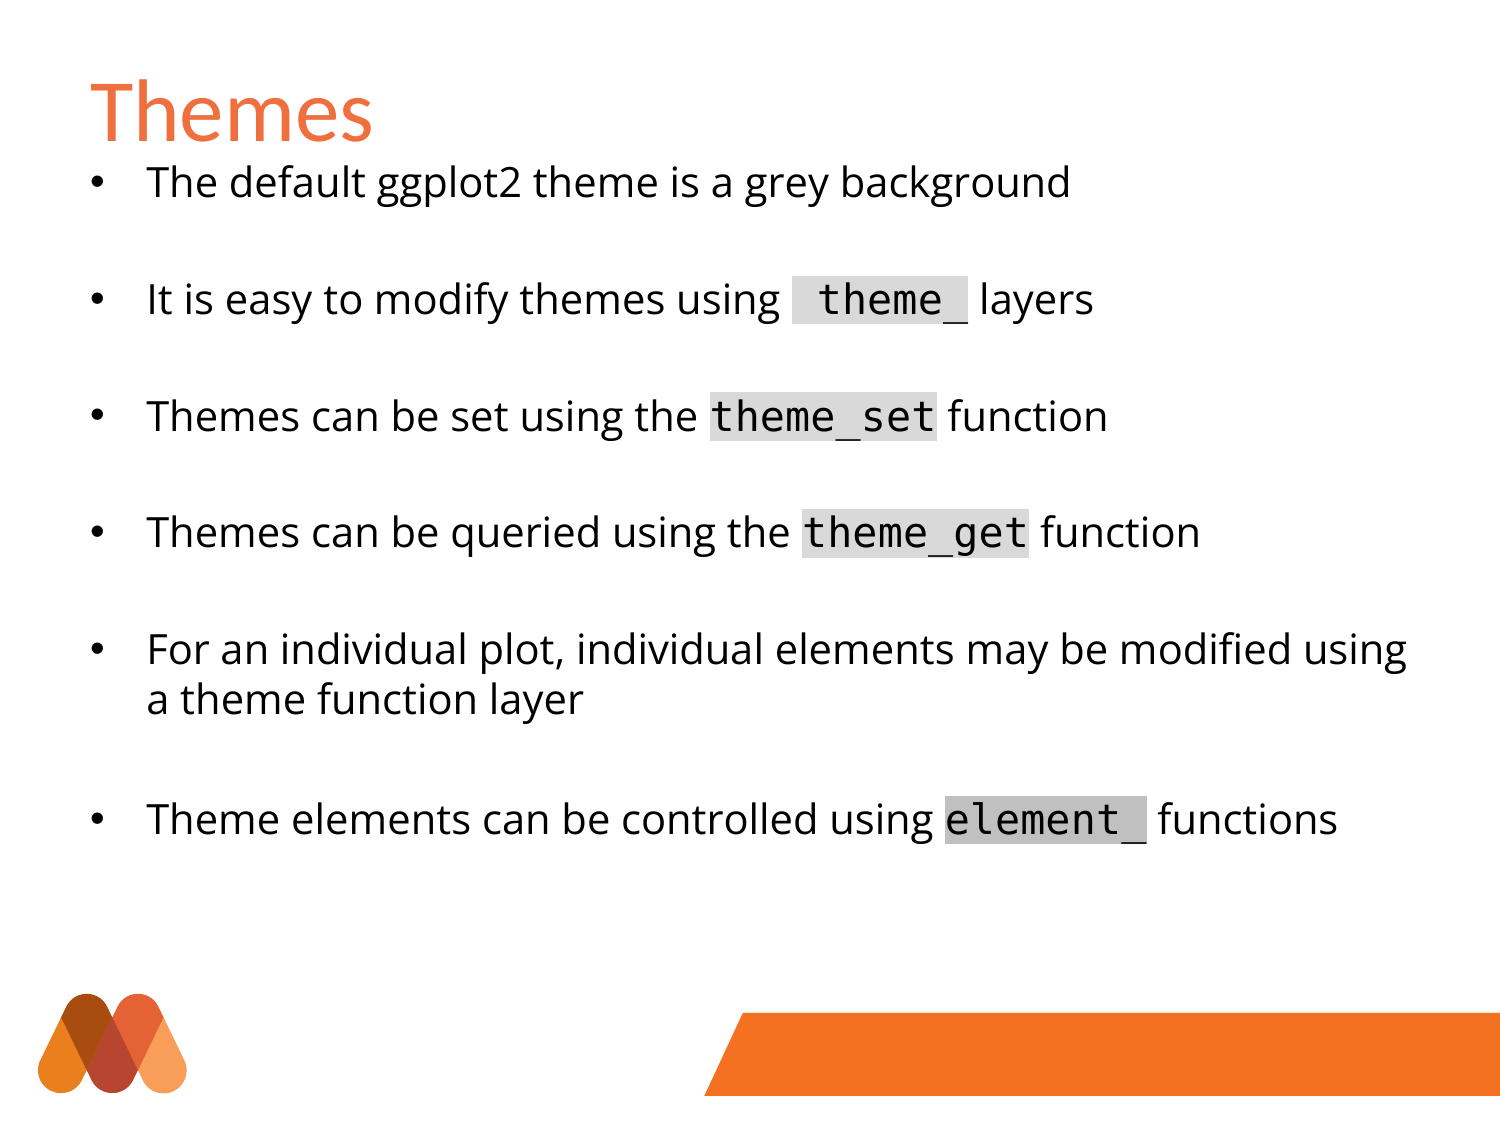

# Themes
The default ggplot2 theme is a grey background

It is easy to modify themes using  theme_ layers

Themes can be set using the theme_set function

Themes can be queried using the theme_get function

For an individual plot, individual elements may be modified using a theme function layer

Theme elements can be controlled using element_ functions